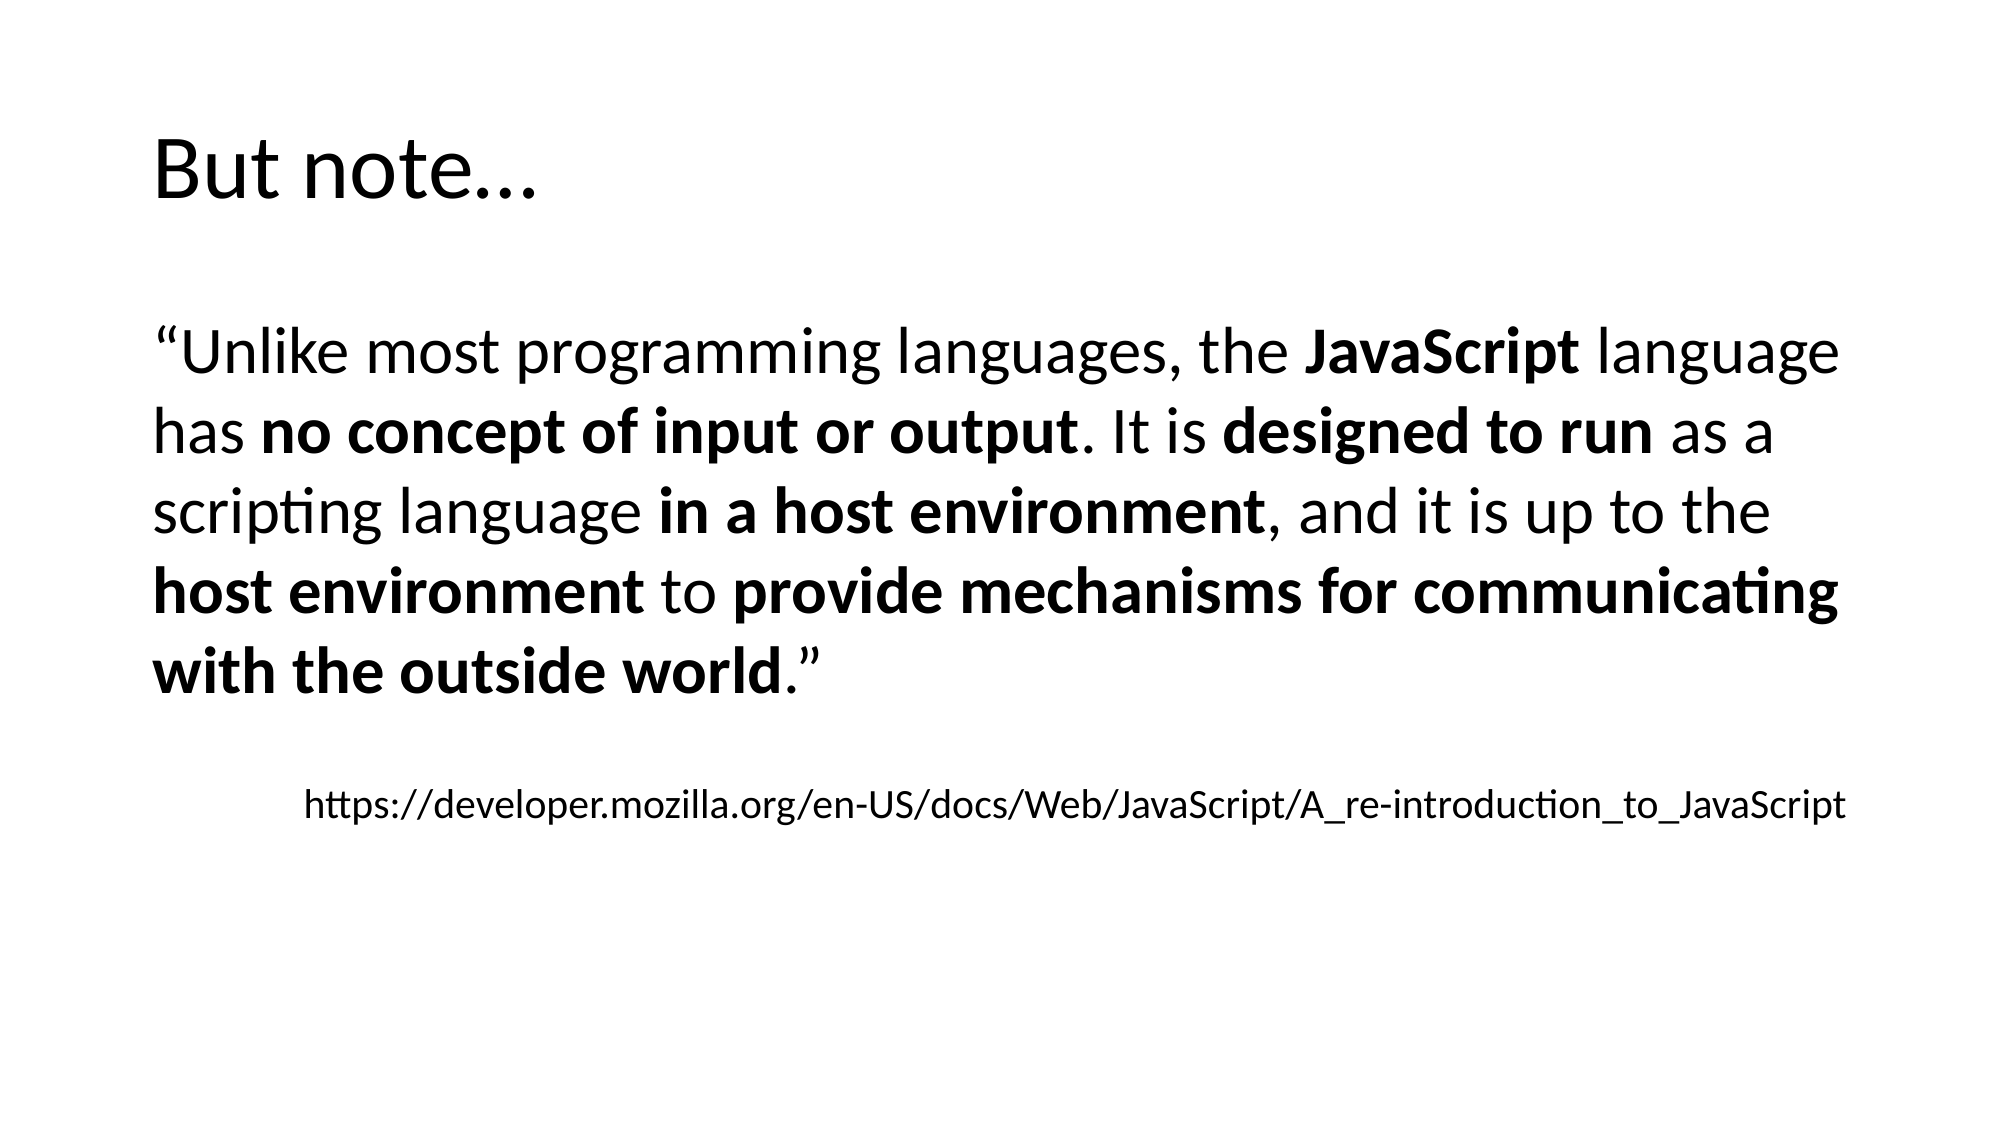

# But note…
“Unlike most programming languages, the JavaScript language has no concept of input or output. It is designed to run as a scripting language in a host environment, and it is up to the host environment to provide mechanisms for communicating with the outside world.”

https://developer.mozilla.org/en-US/docs/Web/JavaScript/A_re-introduction_to_JavaScript